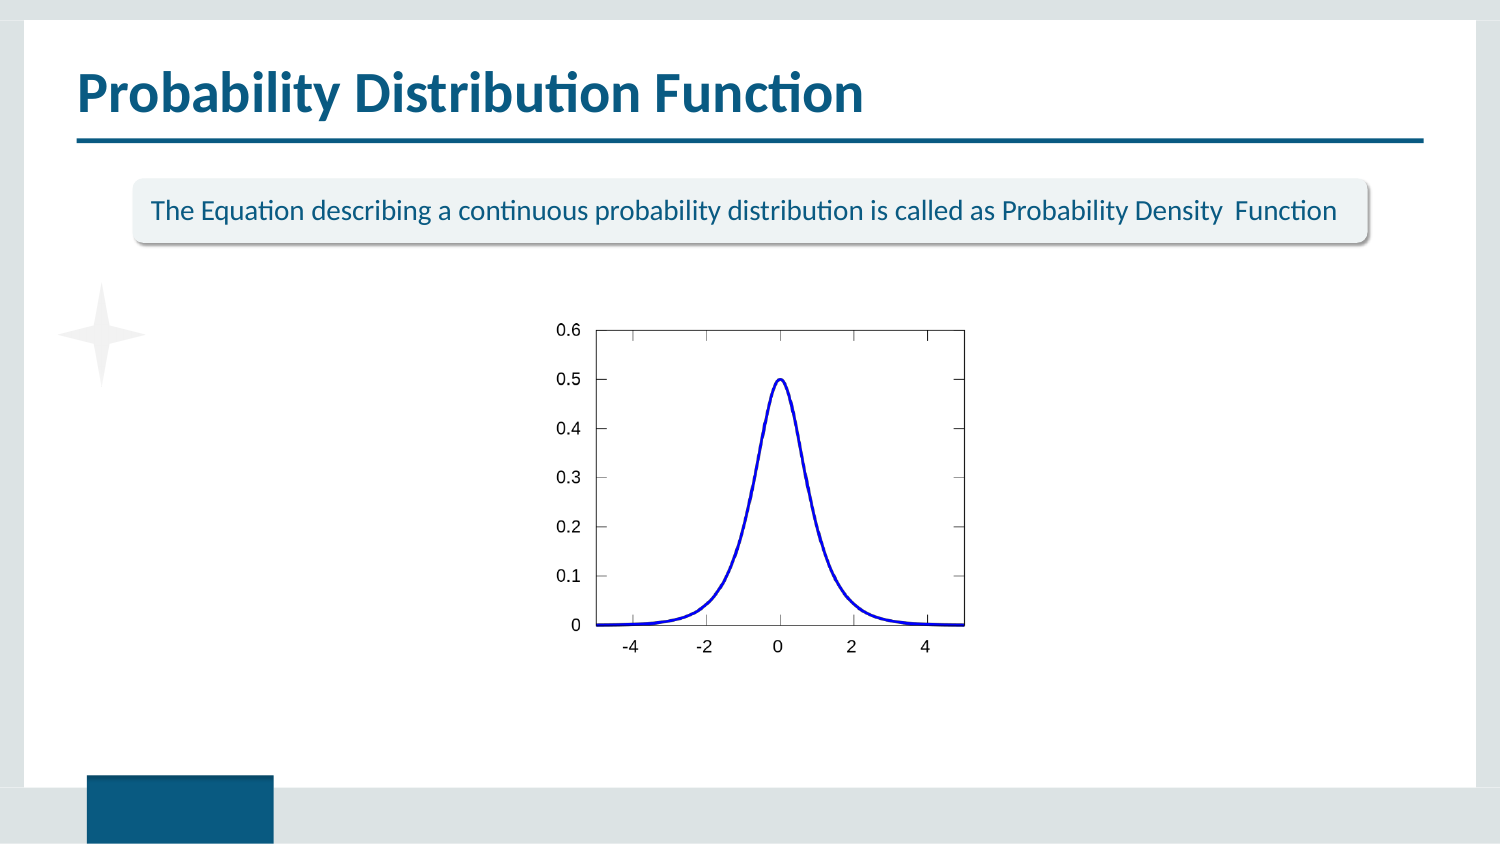

Probability Distribution Function

The Equation describing a continuous probability distribution is called as Probability Density Function